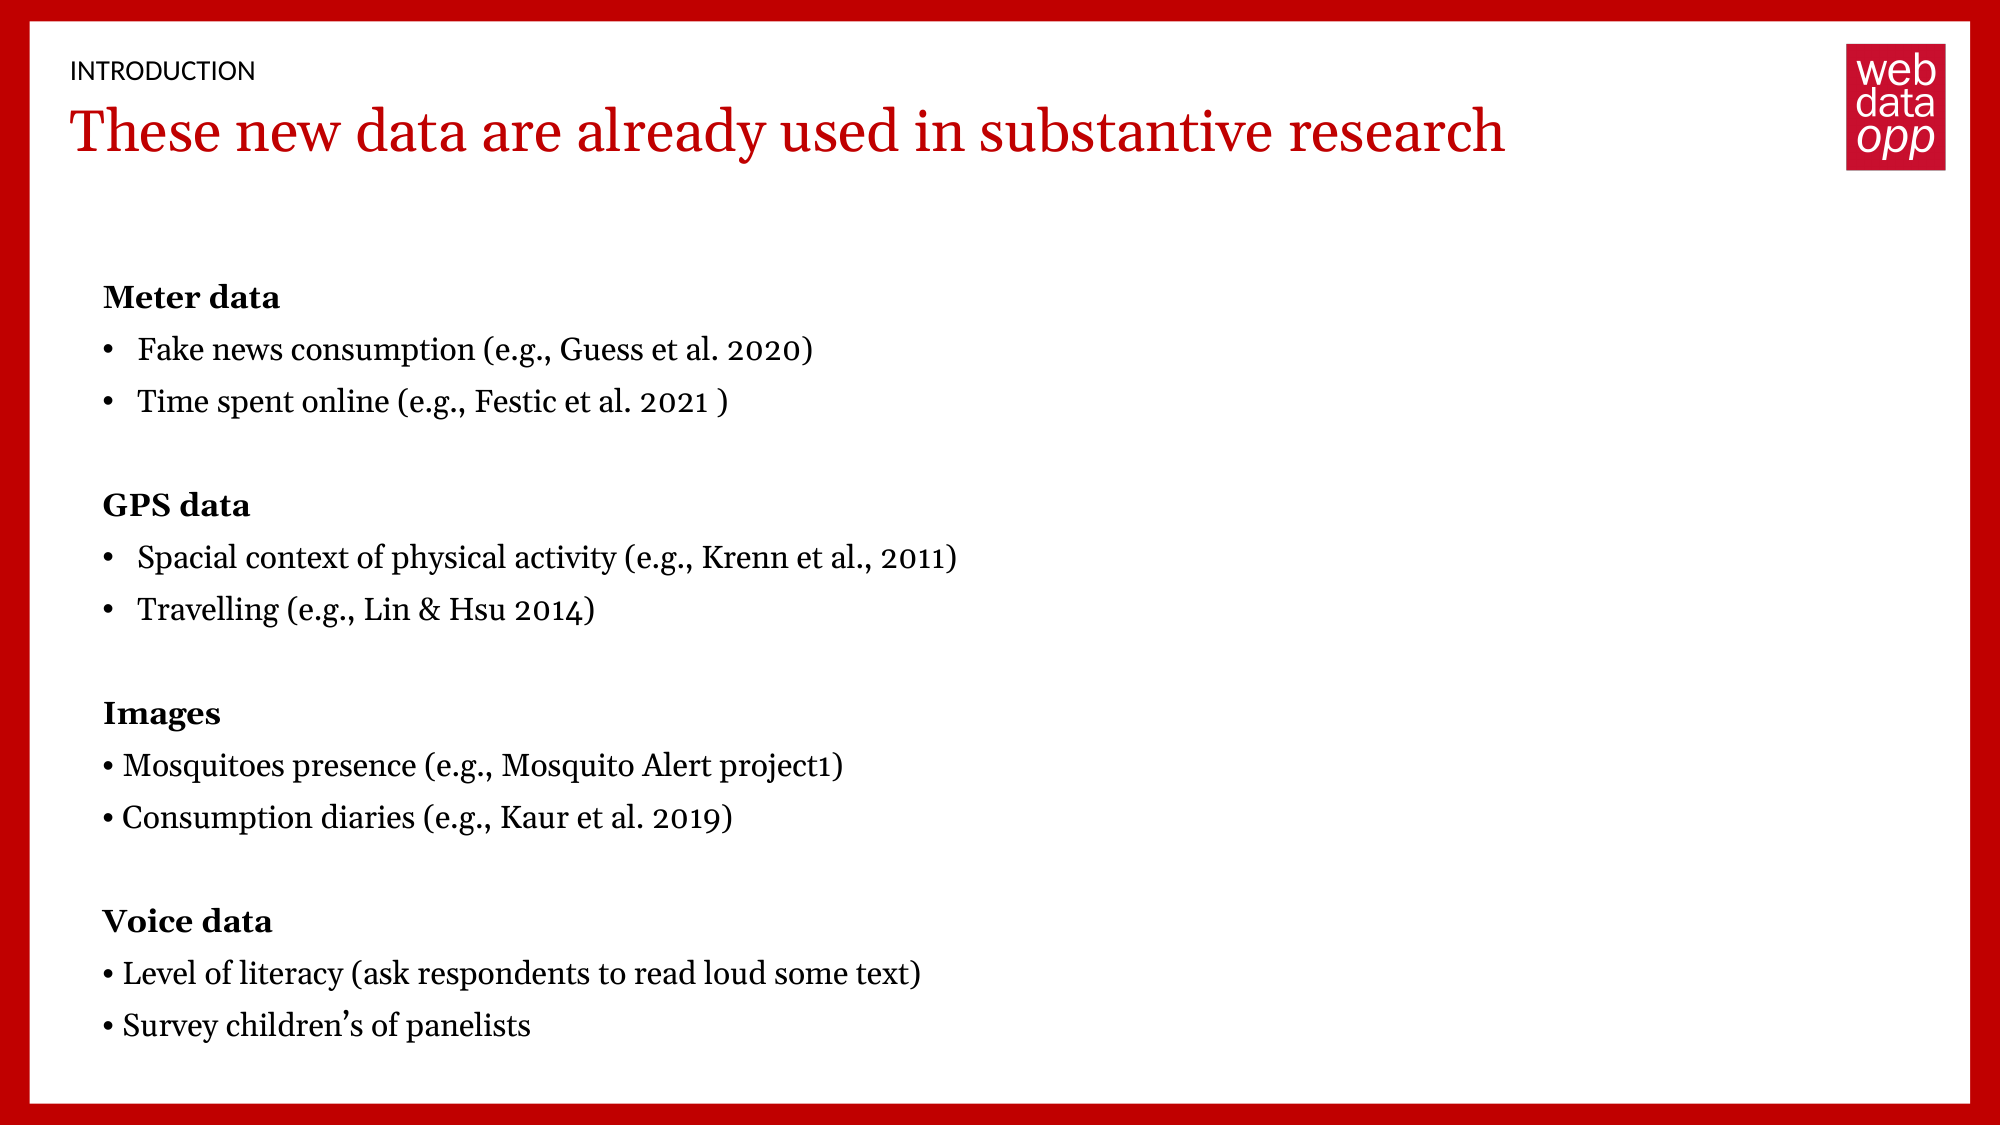

INTRODUCTION
# These new data are already used in substantive research
Meter data
Fake news consumption (e.g., Guess et al. 2020)
Time spent online (e.g., Festic et al. 2021 )

GPS data
Spacial context of physical activity (e.g., Krenn et al., 2011)
Travelling (e.g., Lin & Hsu 2014)

Images
• Mosquitoes presence (e.g., Mosquito Alert project1)
• Consumption diaries (e.g., Kaur et al. 2019)

Voice data
• Level of literacy (ask respondents to read loud some text)
• Survey children’s of panelists